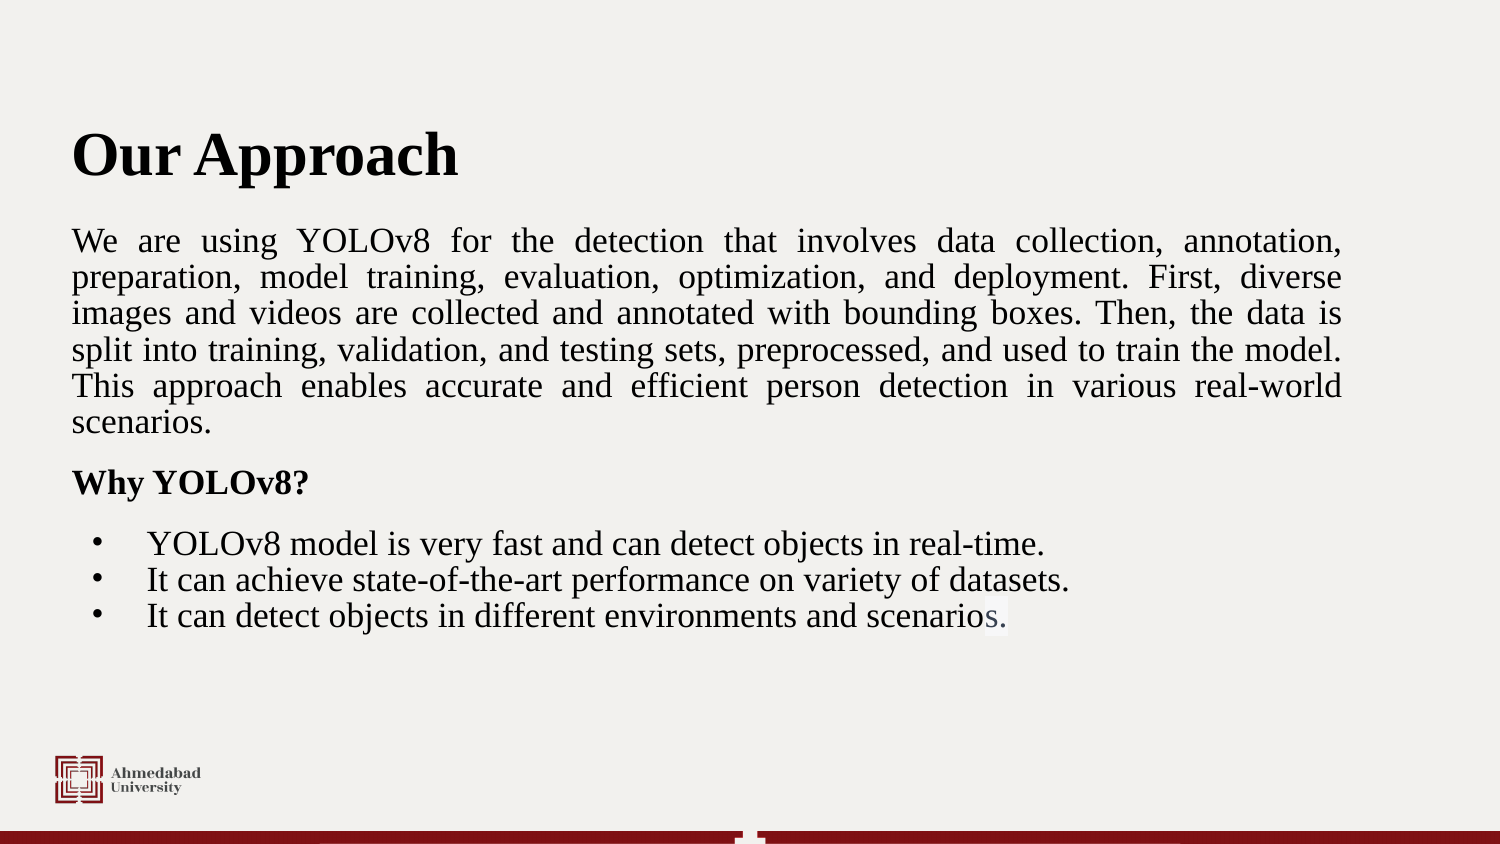

# Our Approach
We are using YOLOv8 for the detection that involves data collection, annotation, preparation, model training, evaluation, optimization, and deployment. First, diverse images and videos are collected and annotated with bounding boxes. Then, the data is split into training, validation, and testing sets, preprocessed, and used to train the model. This approach enables accurate and efficient person detection in various real-world scenarios.
Why YOLOv8?
YOLOv8 model is very fast and can detect objects in real-time.
It can achieve state-of-the-art performance on variety of datasets.
It can detect objects in different environments and scenarios.